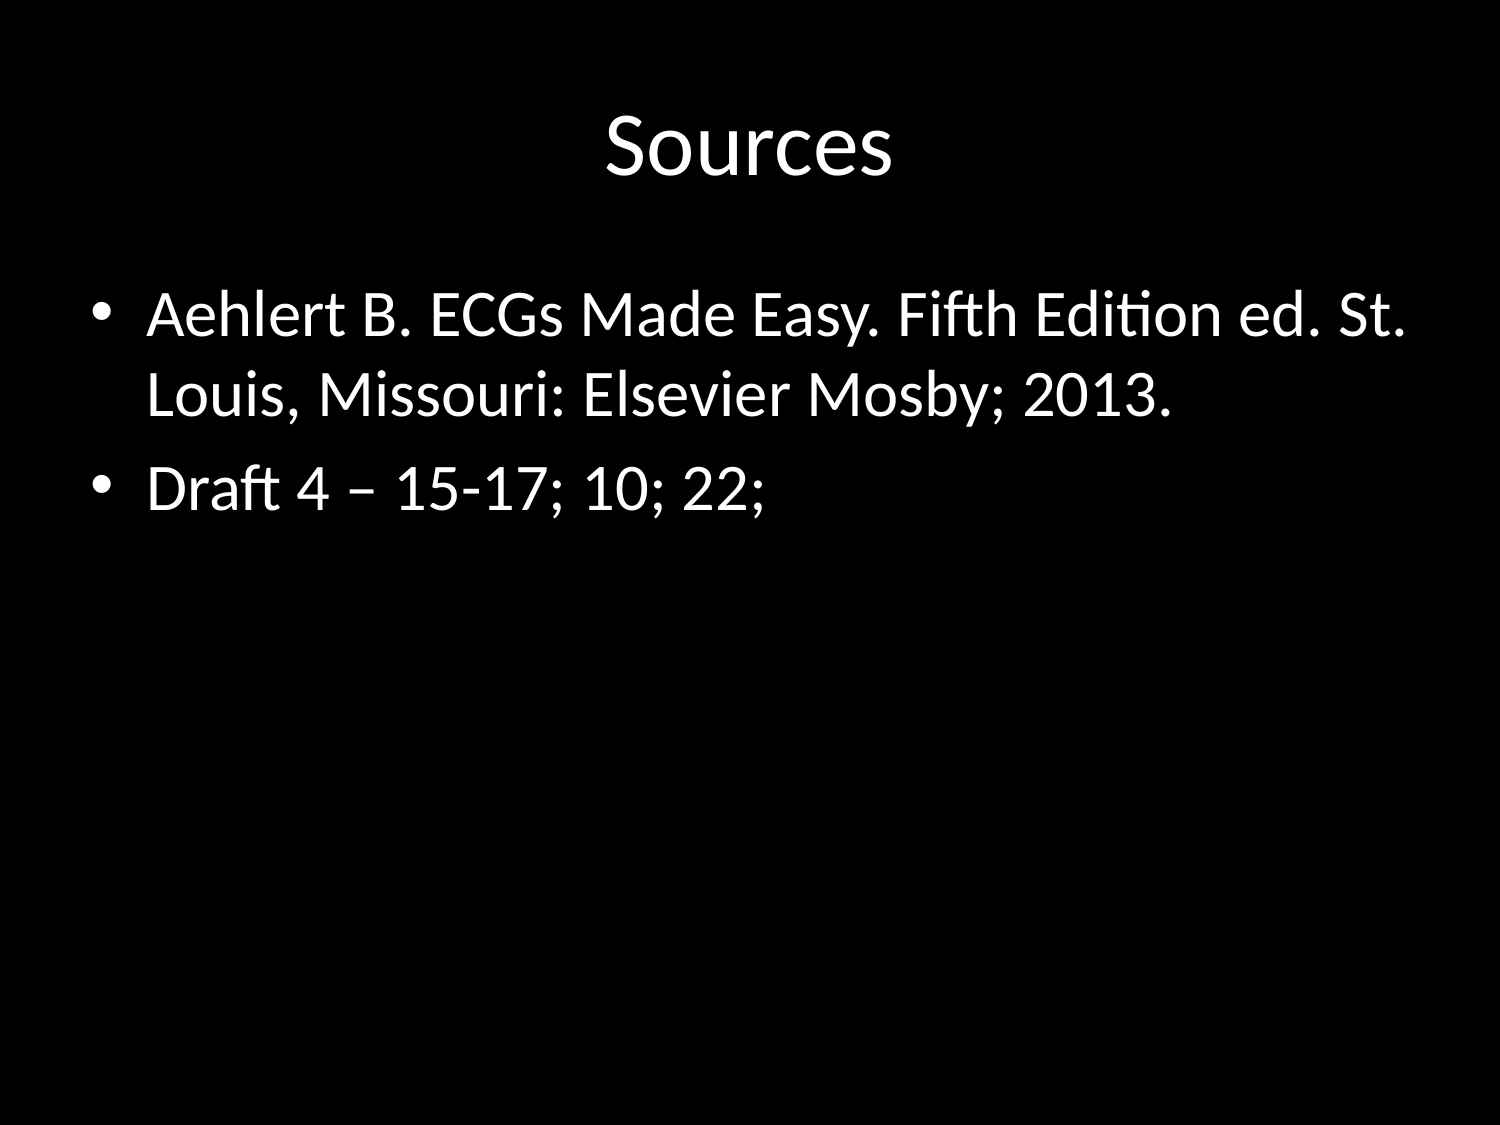

# Sources
Aehlert B. ECGs Made Easy. Fifth Edition ed. St. Louis, Missouri: Elsevier Mosby; 2013.
Draft 4 – 15-17; 10; 22;